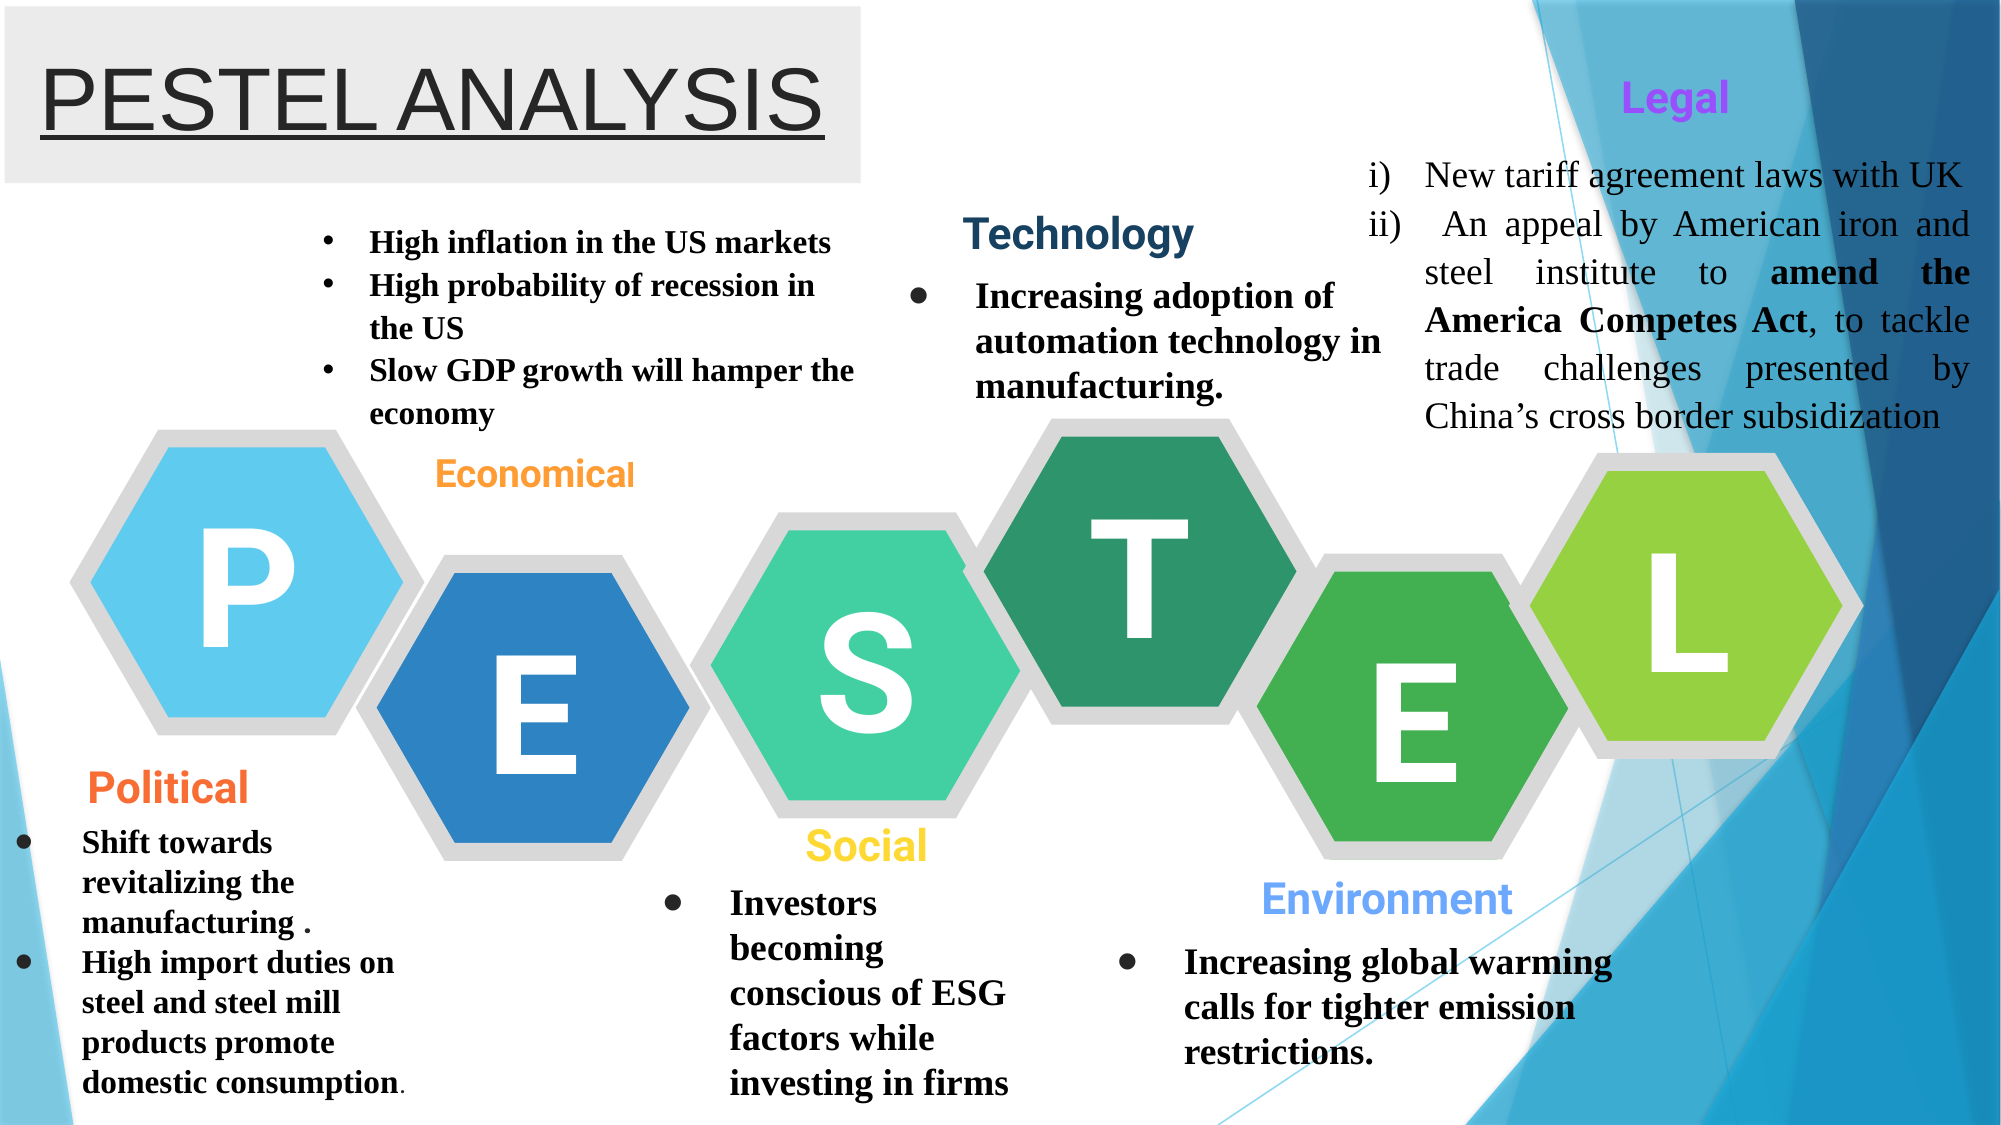

# PESTEL ANALYSIS
Legal

New tariff agreement laws with UK
 An appeal by American iron and steel institute to amend the America Competes Act, to tackle trade challenges presented by China’s cross border subsidization

Technology
Increasing adoption of automation technology in manufacturing.
High inflation in the US markets
High probability of recession in the US
Slow GDP growth will hamper the economy
Economical

T

P

L

S

E

E
Political
Shift towards revitalizing the manufacturing .
High import duties on steel and steel mill products promote domestic consumption.
Social
Investors becoming conscious of ESG factors while investing in firms
Environment
Increasing global warming calls for tighter emission restrictions.